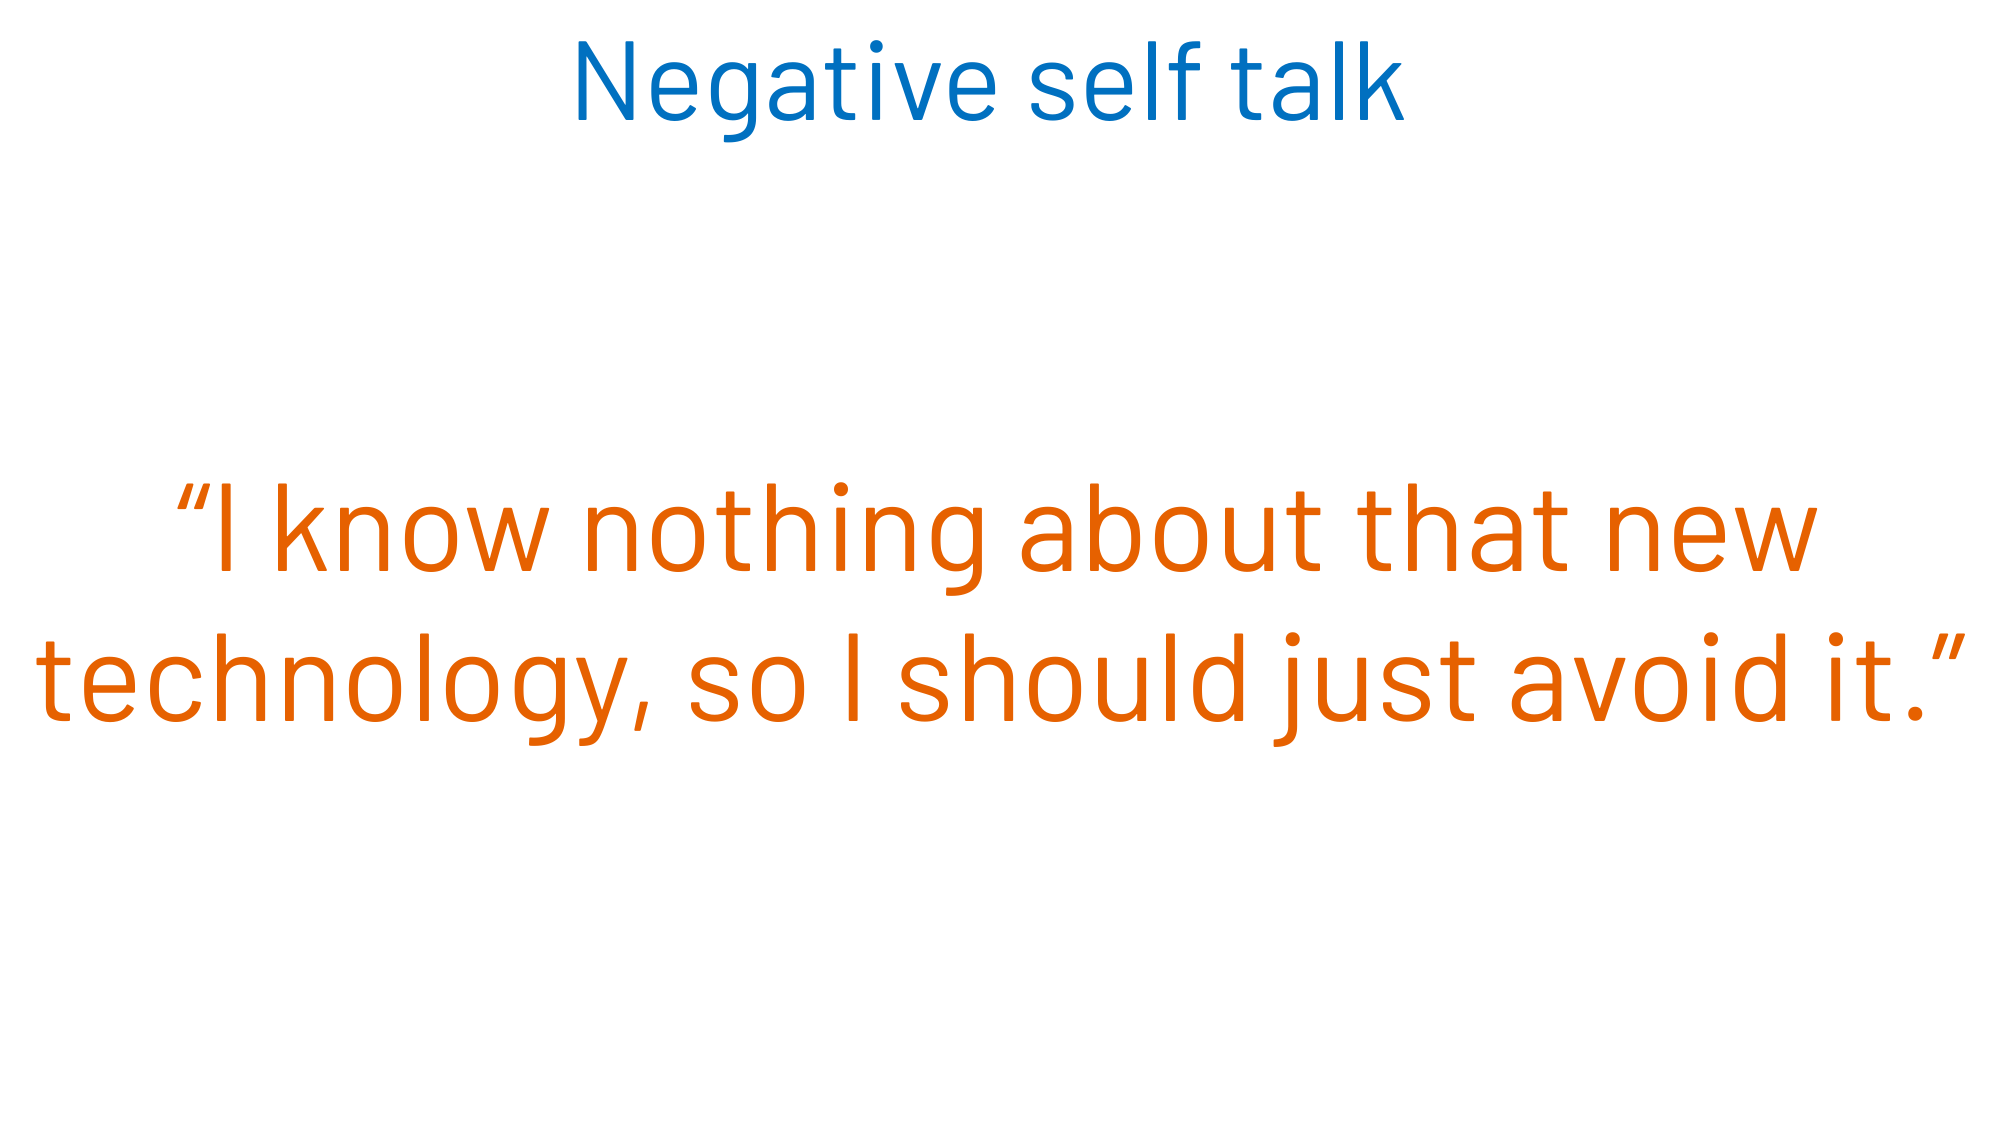

Negative self talk
“I know nothing about that new technology, so I should just avoid it.”